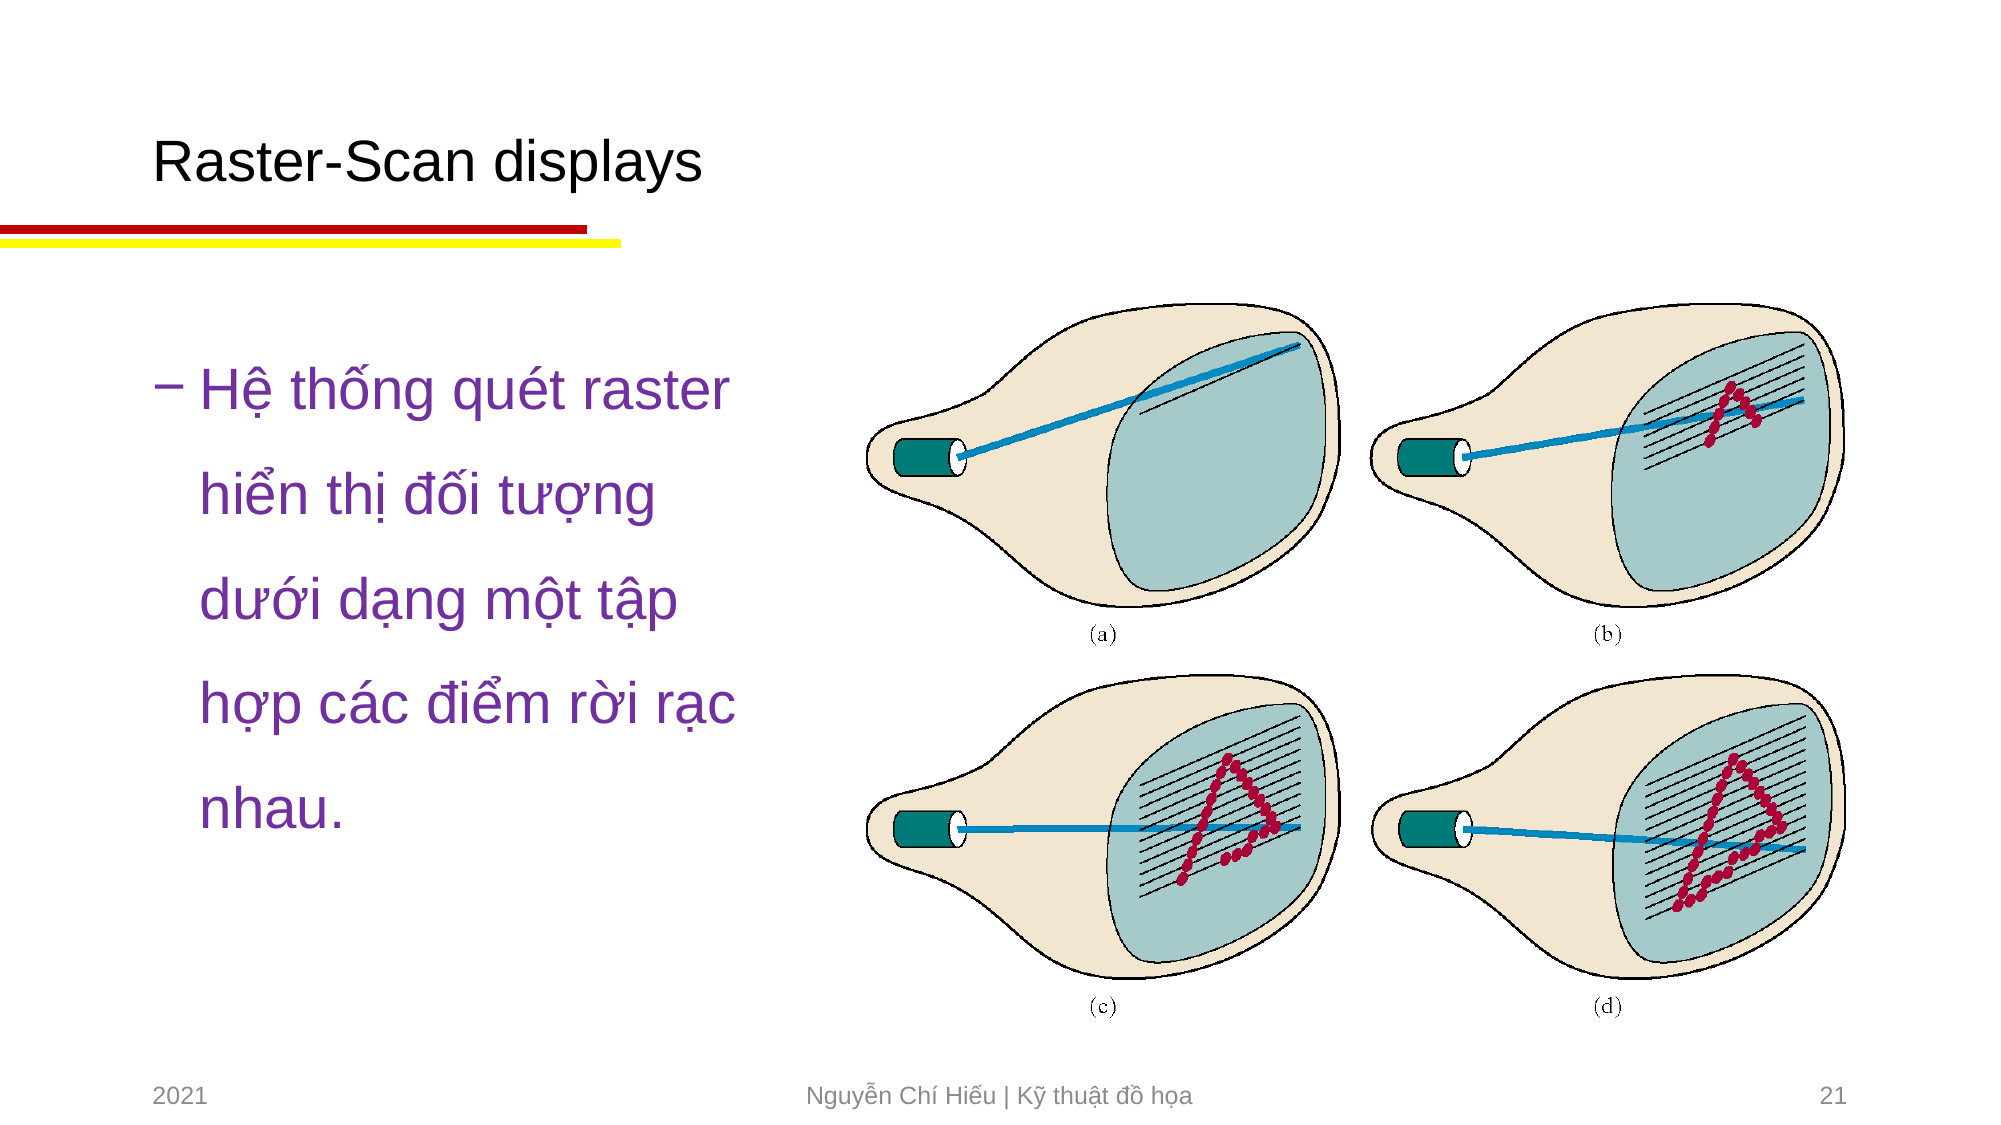

# Raster-Scan displays

Hệ thống quét raster hiển thị đối tượng dưới dạng một tập hợp các điểm rời rạc nhau.
2021
Nguyễn Chí Hiếu | Kỹ thuật đồ họa
21